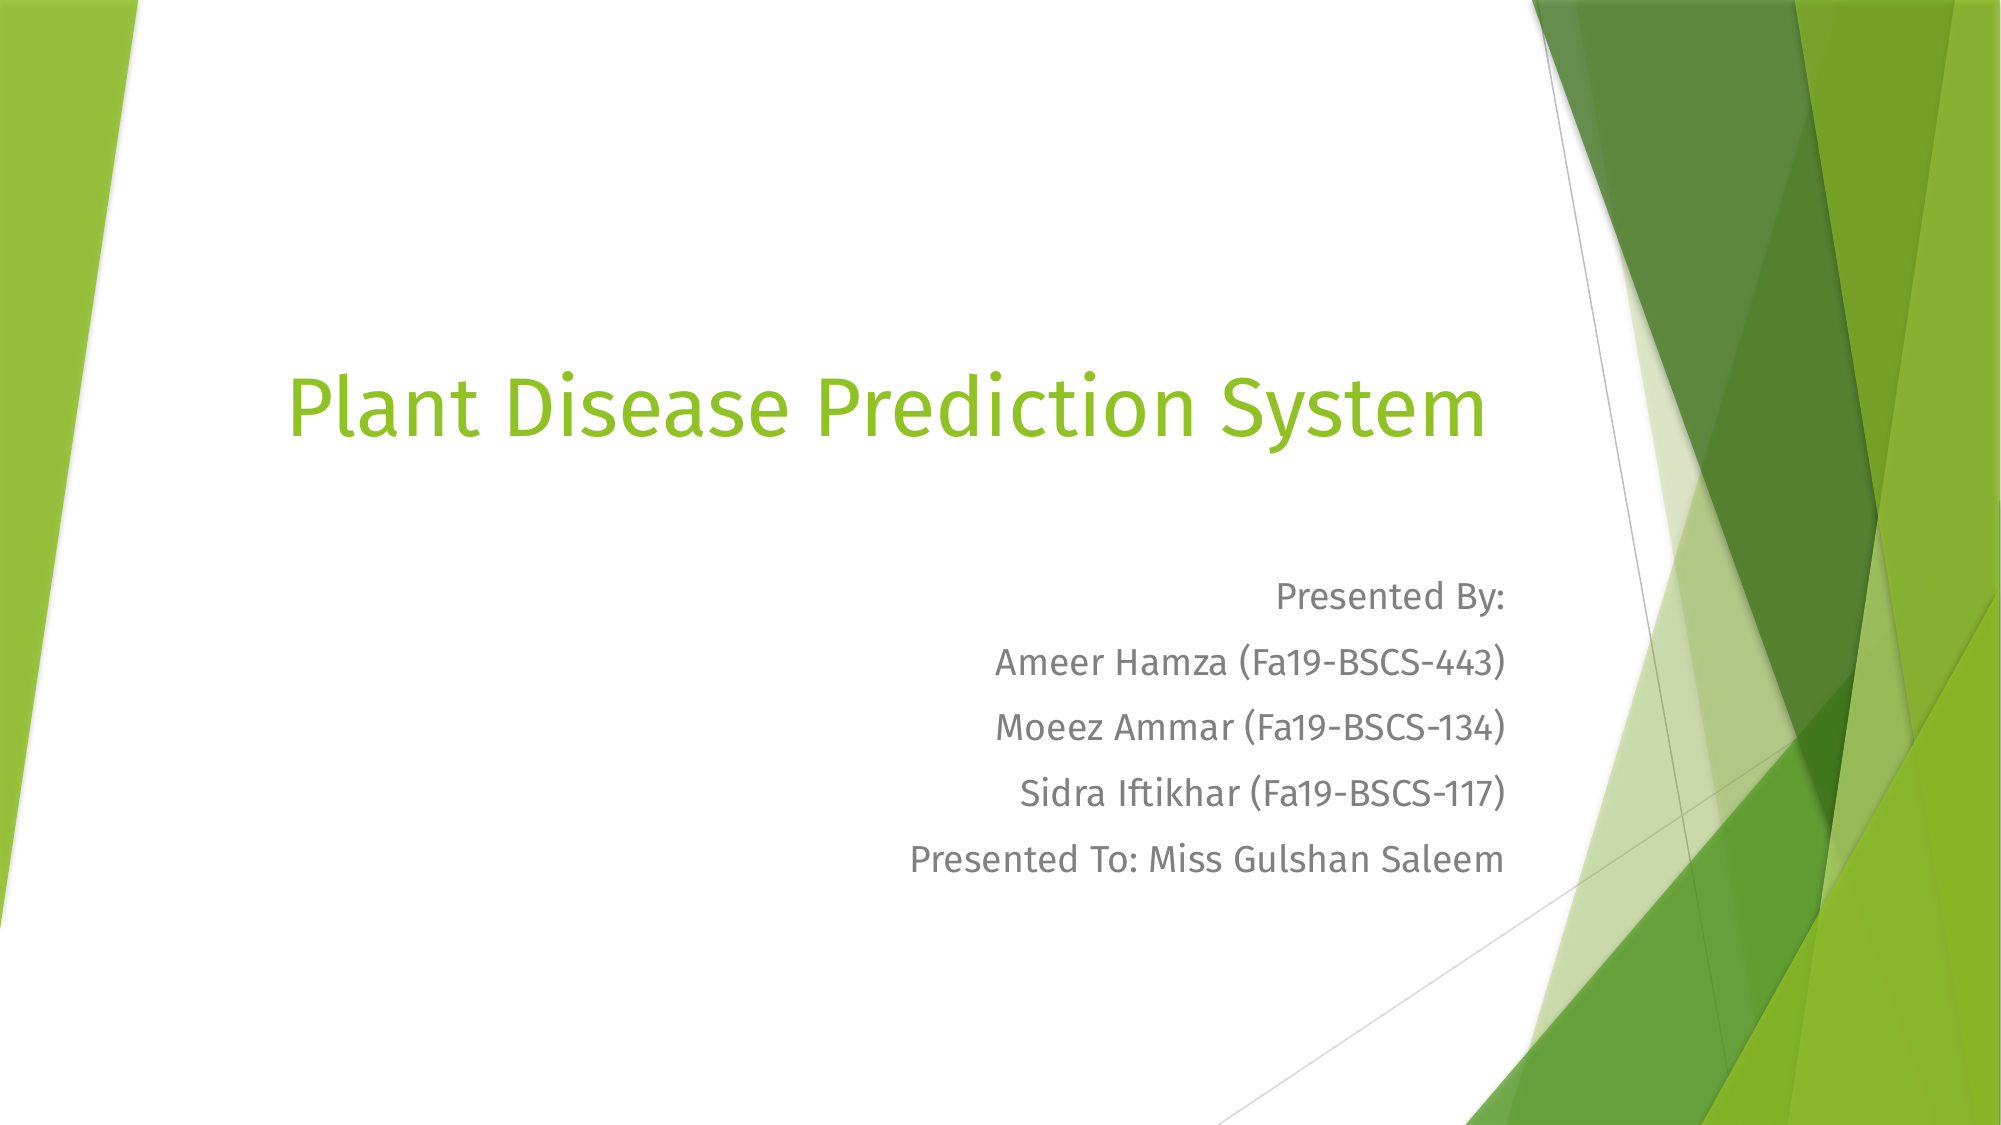

# Plant Disease Prediction System
Presented By:
Ameer Hamza (Fa19-BSCS-443)
Moeez Ammar (Fa19-BSCS-134)
Sidra Iftikhar (Fa19-BSCS-117)
Presented To: Miss Gulshan Saleem